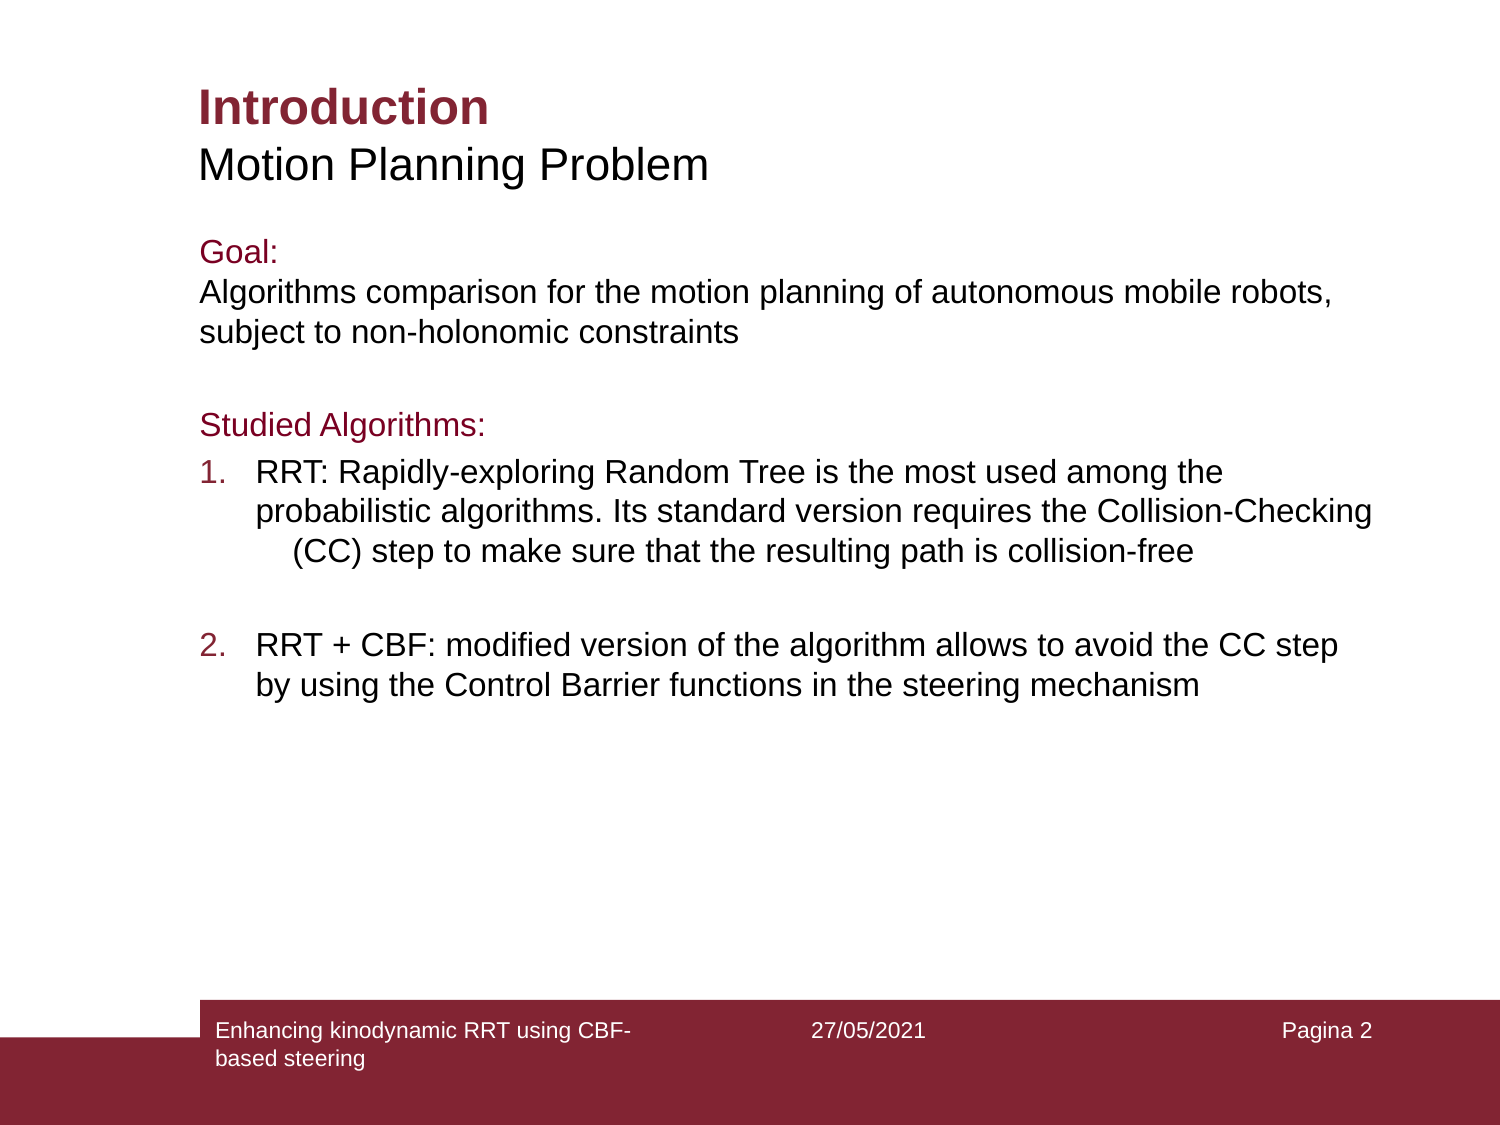

# Introduction
Motion Planning Problem
Goal:
Algorithms comparison for the motion planning of autonomous mobile robots, subject to non-holonomic constraints

Studied Algorithms:
RRT: Rapidly-exploring Random Tree is the most used among the      probabilistic algorithms. Its standard version requires the Collision-Checking      (CC) step to make sure that the resulting path is collision-free

RRT + CBF: modified version of the algorithm allows to avoid the CC step by using the Control Barrier functions in the steering mechanism
Enhancing kinodynamic RRT using CBF-based steering
27/05/2021
Pagina 2